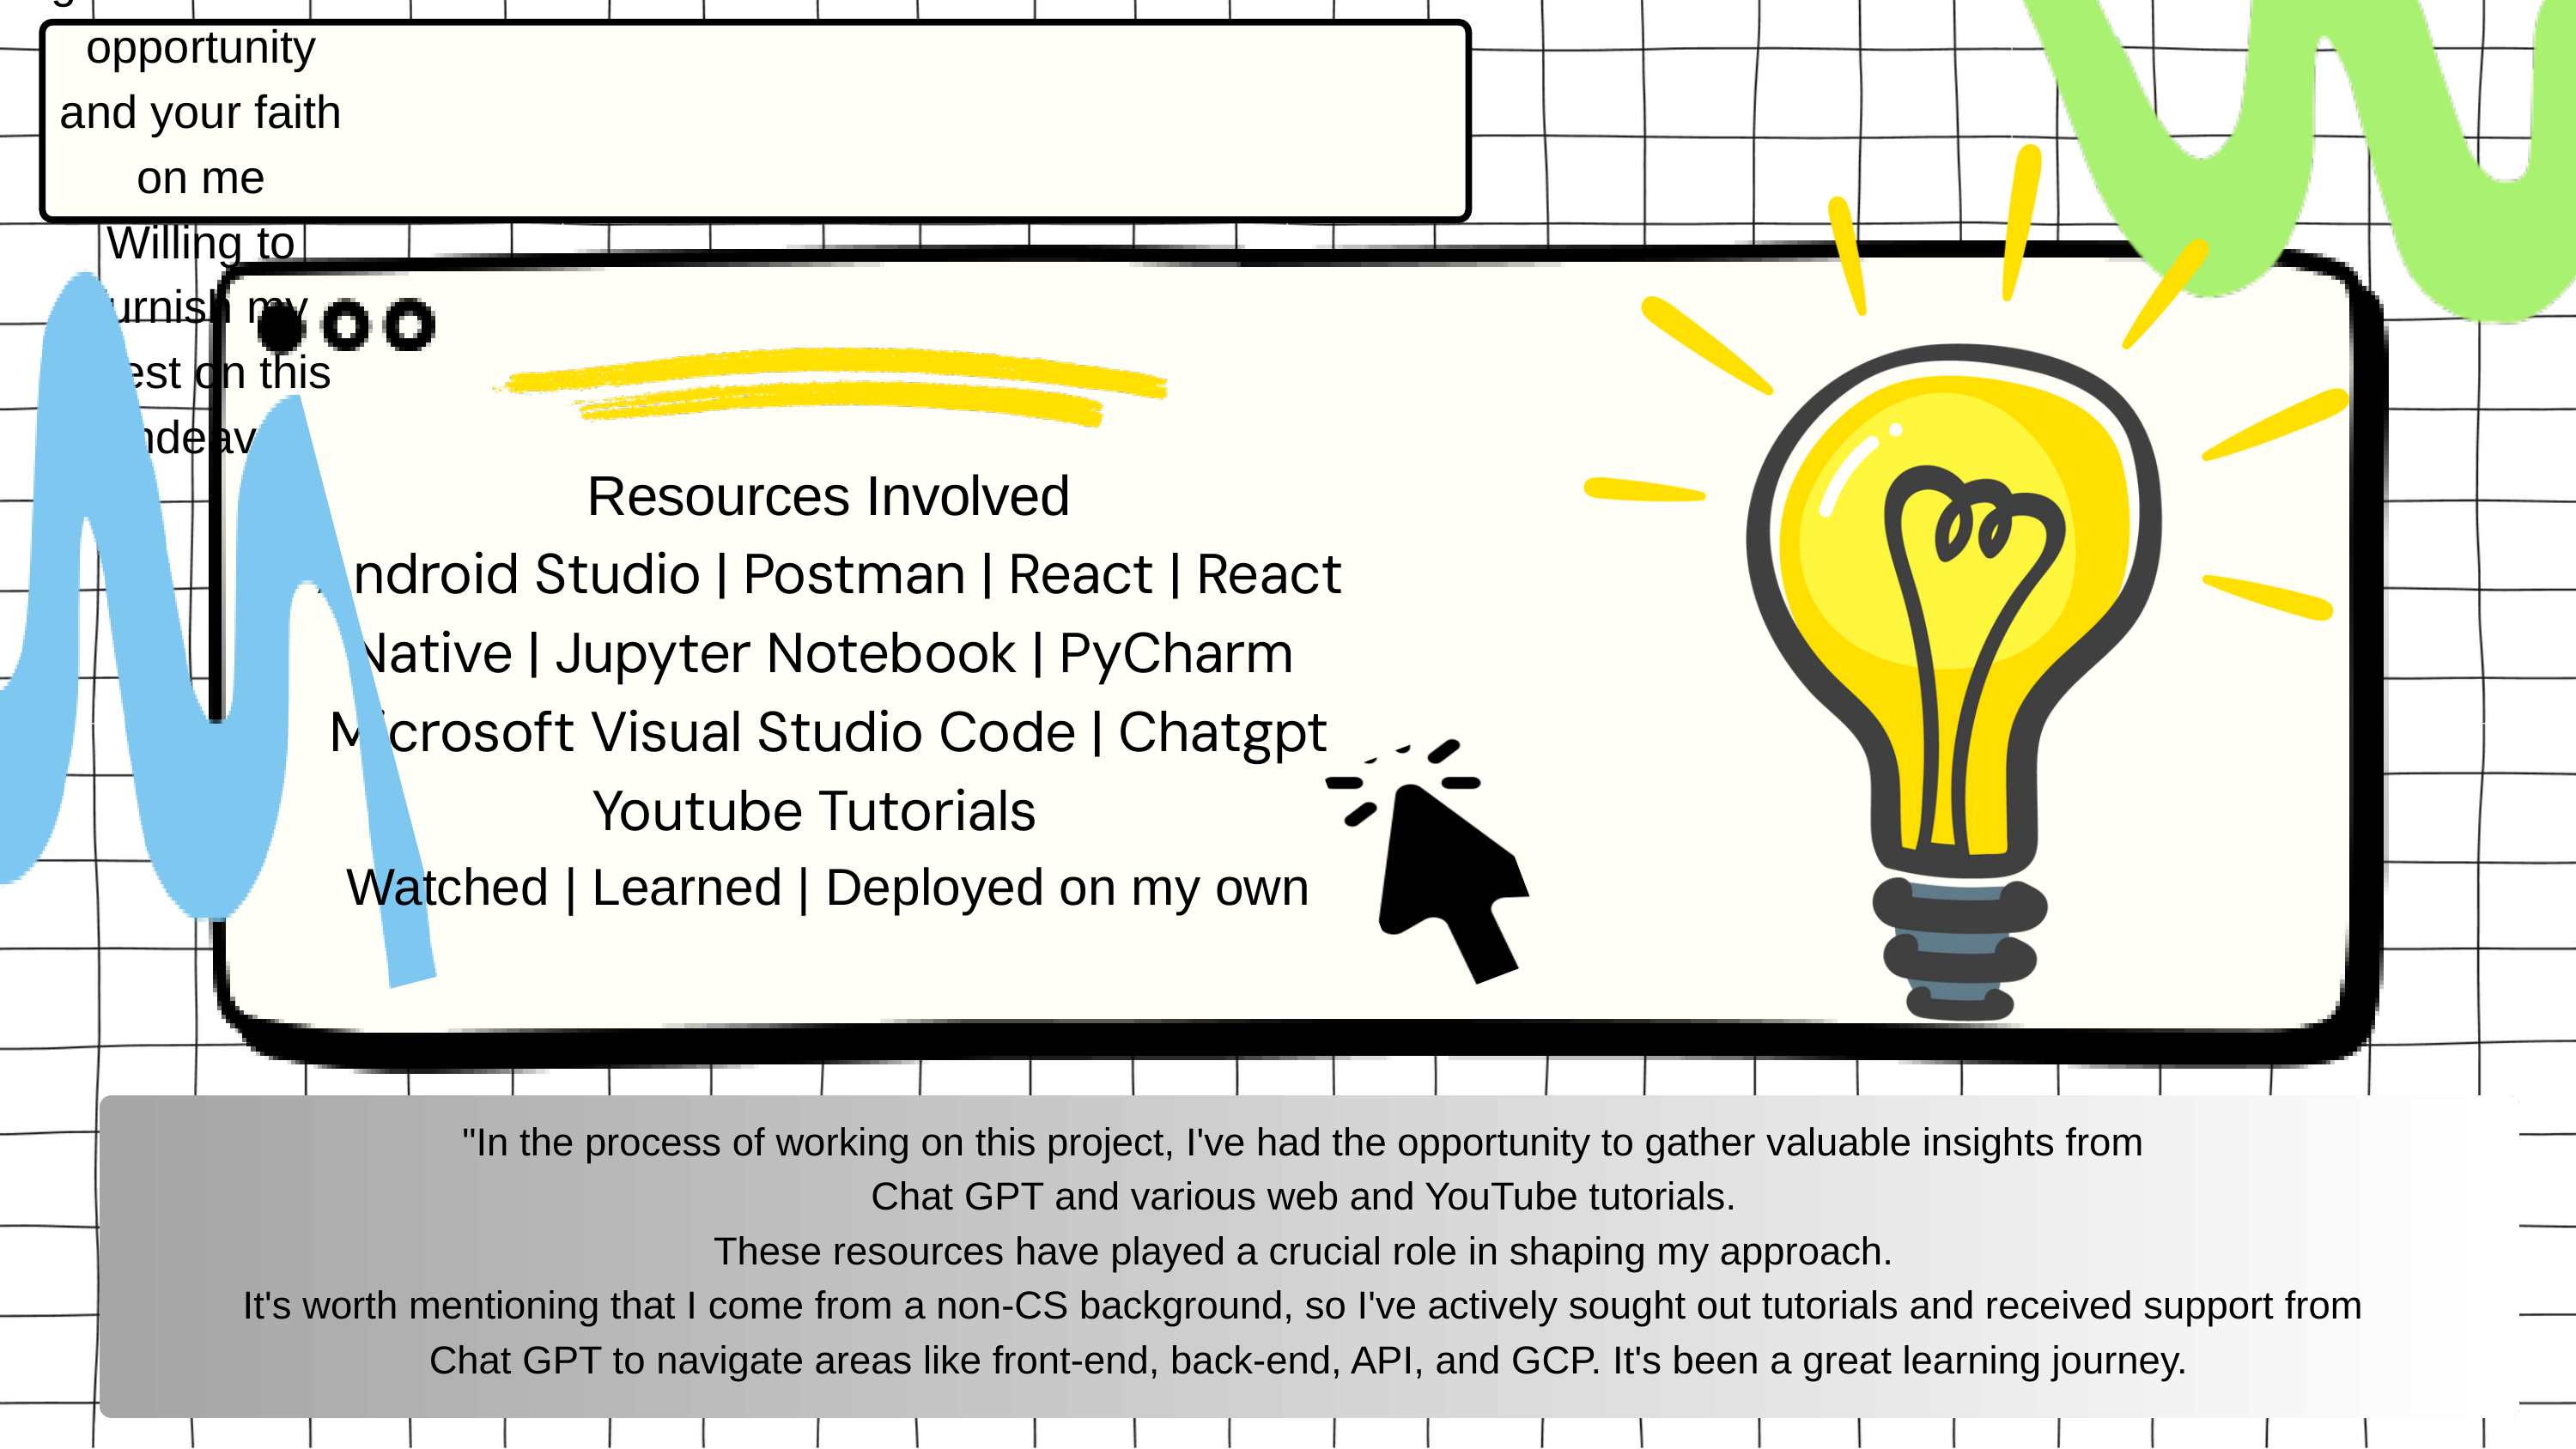

I am so grateful for the opportunity and your faith on me
Willing to furnish my finest on this endeavor

Resources Involved
 Android Studio | Postman | React | React  Native | Jupyter Notebook | PyCharm  Microsoft Visual Studio Code | Chatgpt
Youtube Tutorials

Watched | Learned | Deployed on my own

"In the process of working on this project, I've had the opportunity to gather valuable insights from
Chat GPT and various web and YouTube tutorials.
These resources have played a crucial role in shaping my approach.
It's worth mentioning that I come from a non-CS background, so I've actively sought out tutorials and received support from
Chat GPT to navigate areas like front-end, back-end, API, and GCP. It's been a great learning journey.